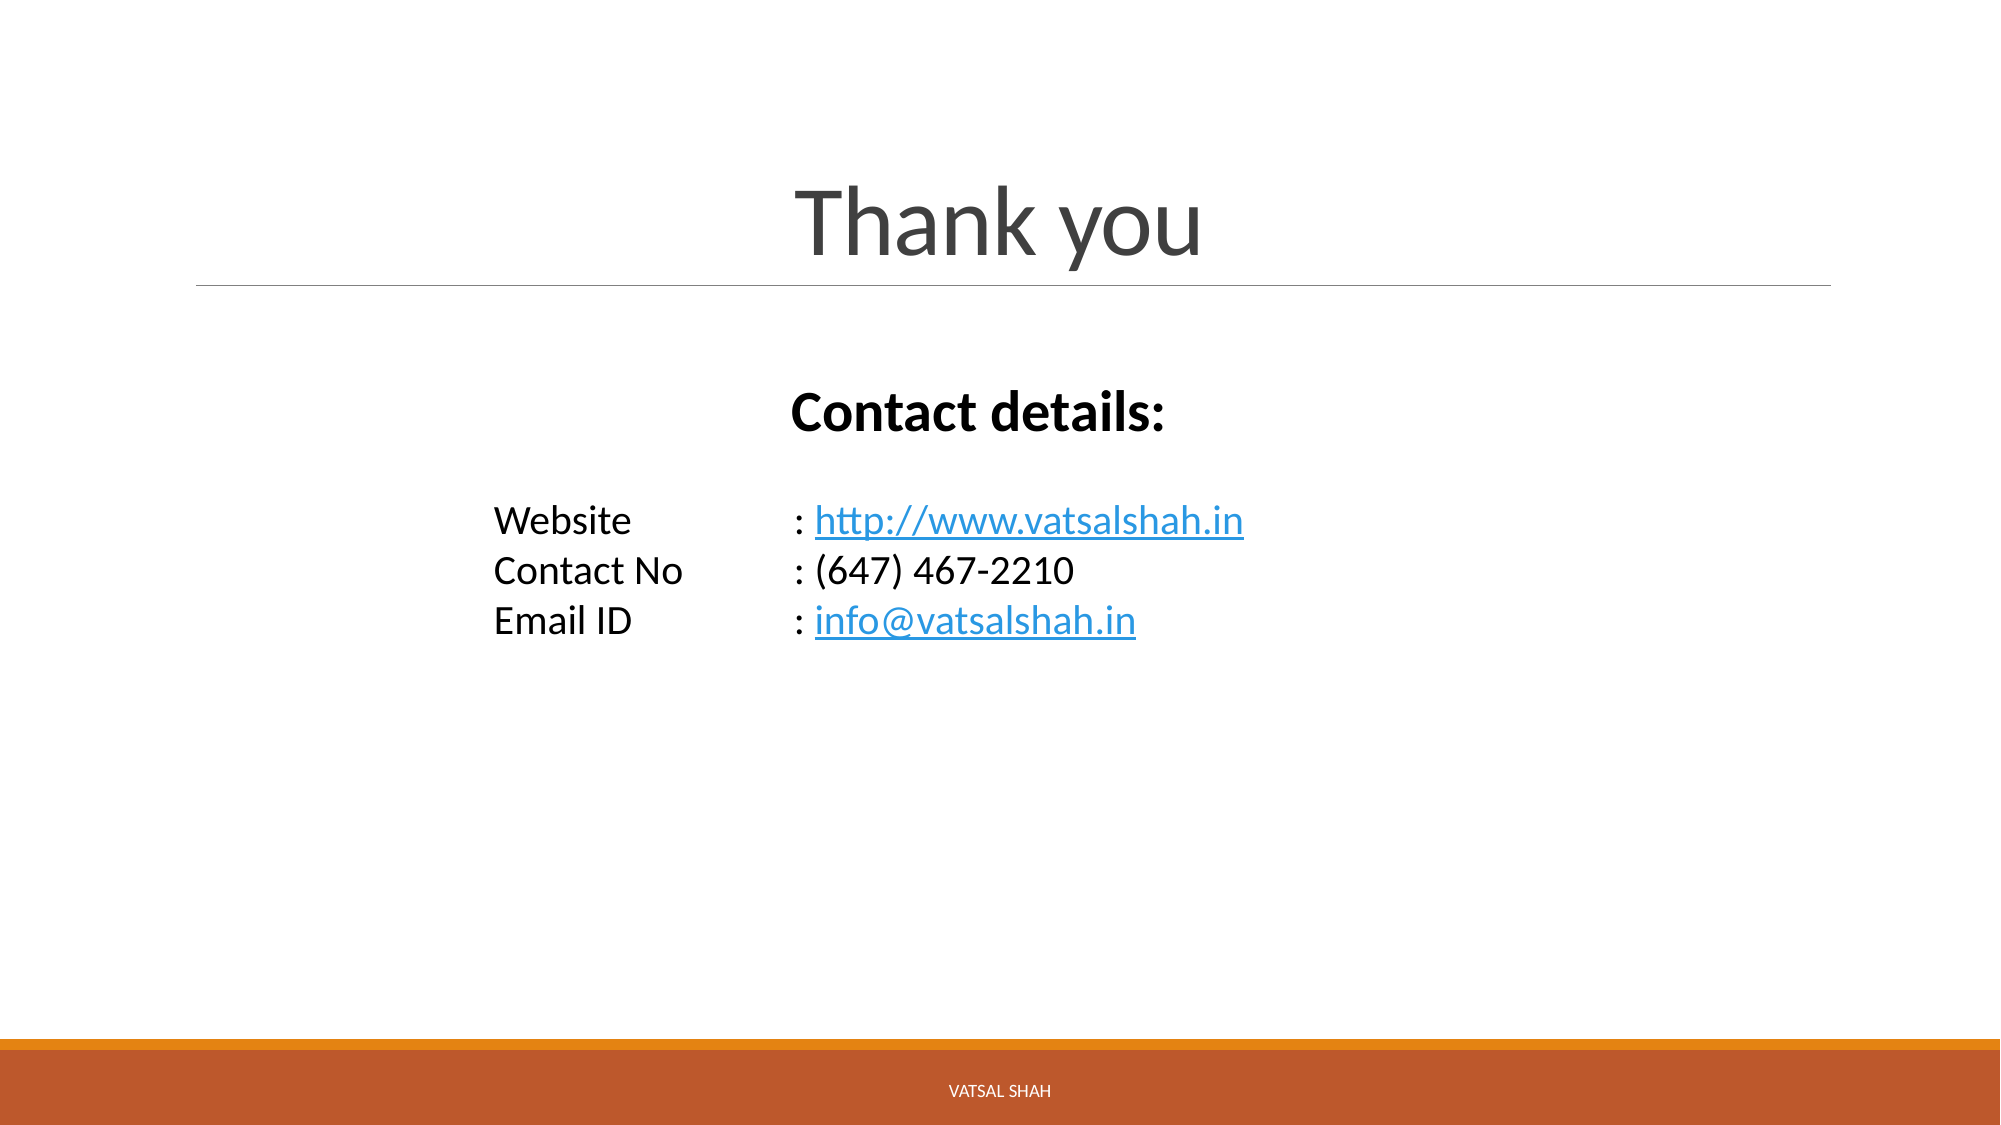

# Thank you
Contact details:

Website		: http://www.vatsalshah.in
Contact No	: (647) 467-2210
Email ID		: info@vatsalshah.in

Vatsal Shah